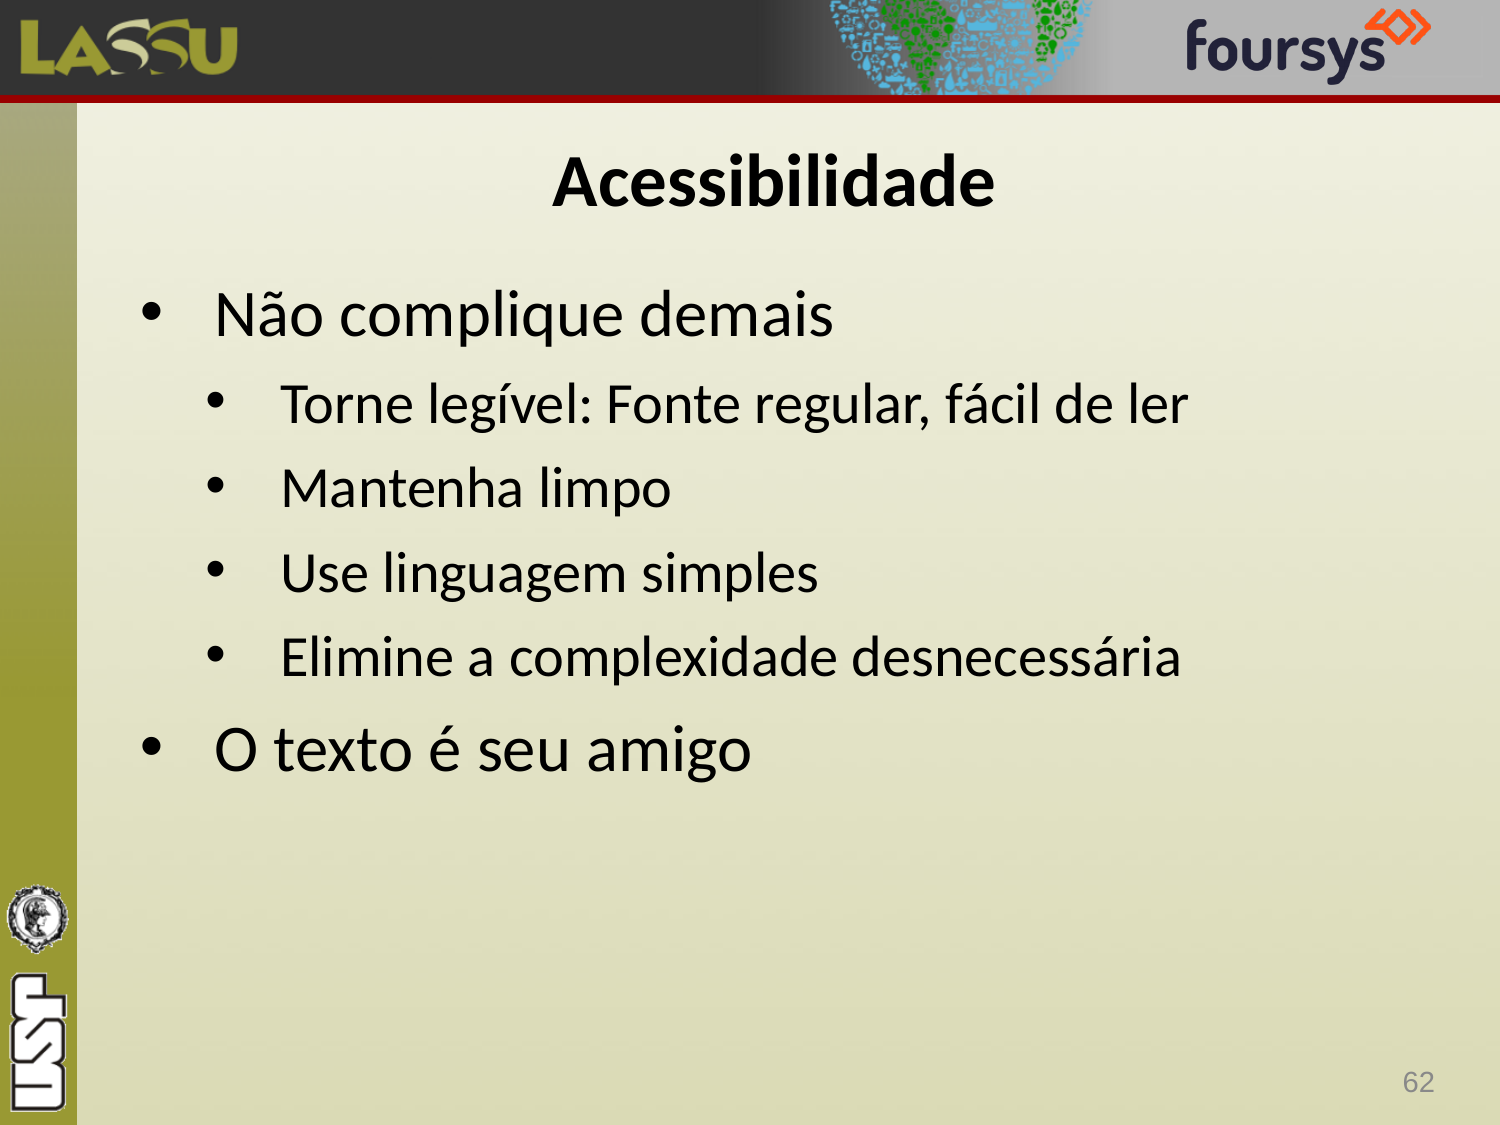

# Acessibilidade
Não complique demais
Torne legível: Fonte regular, fácil de ler
Mantenha limpo
Use linguagem simples
Elimine a complexidade desnecessária
O texto é seu amigo
62